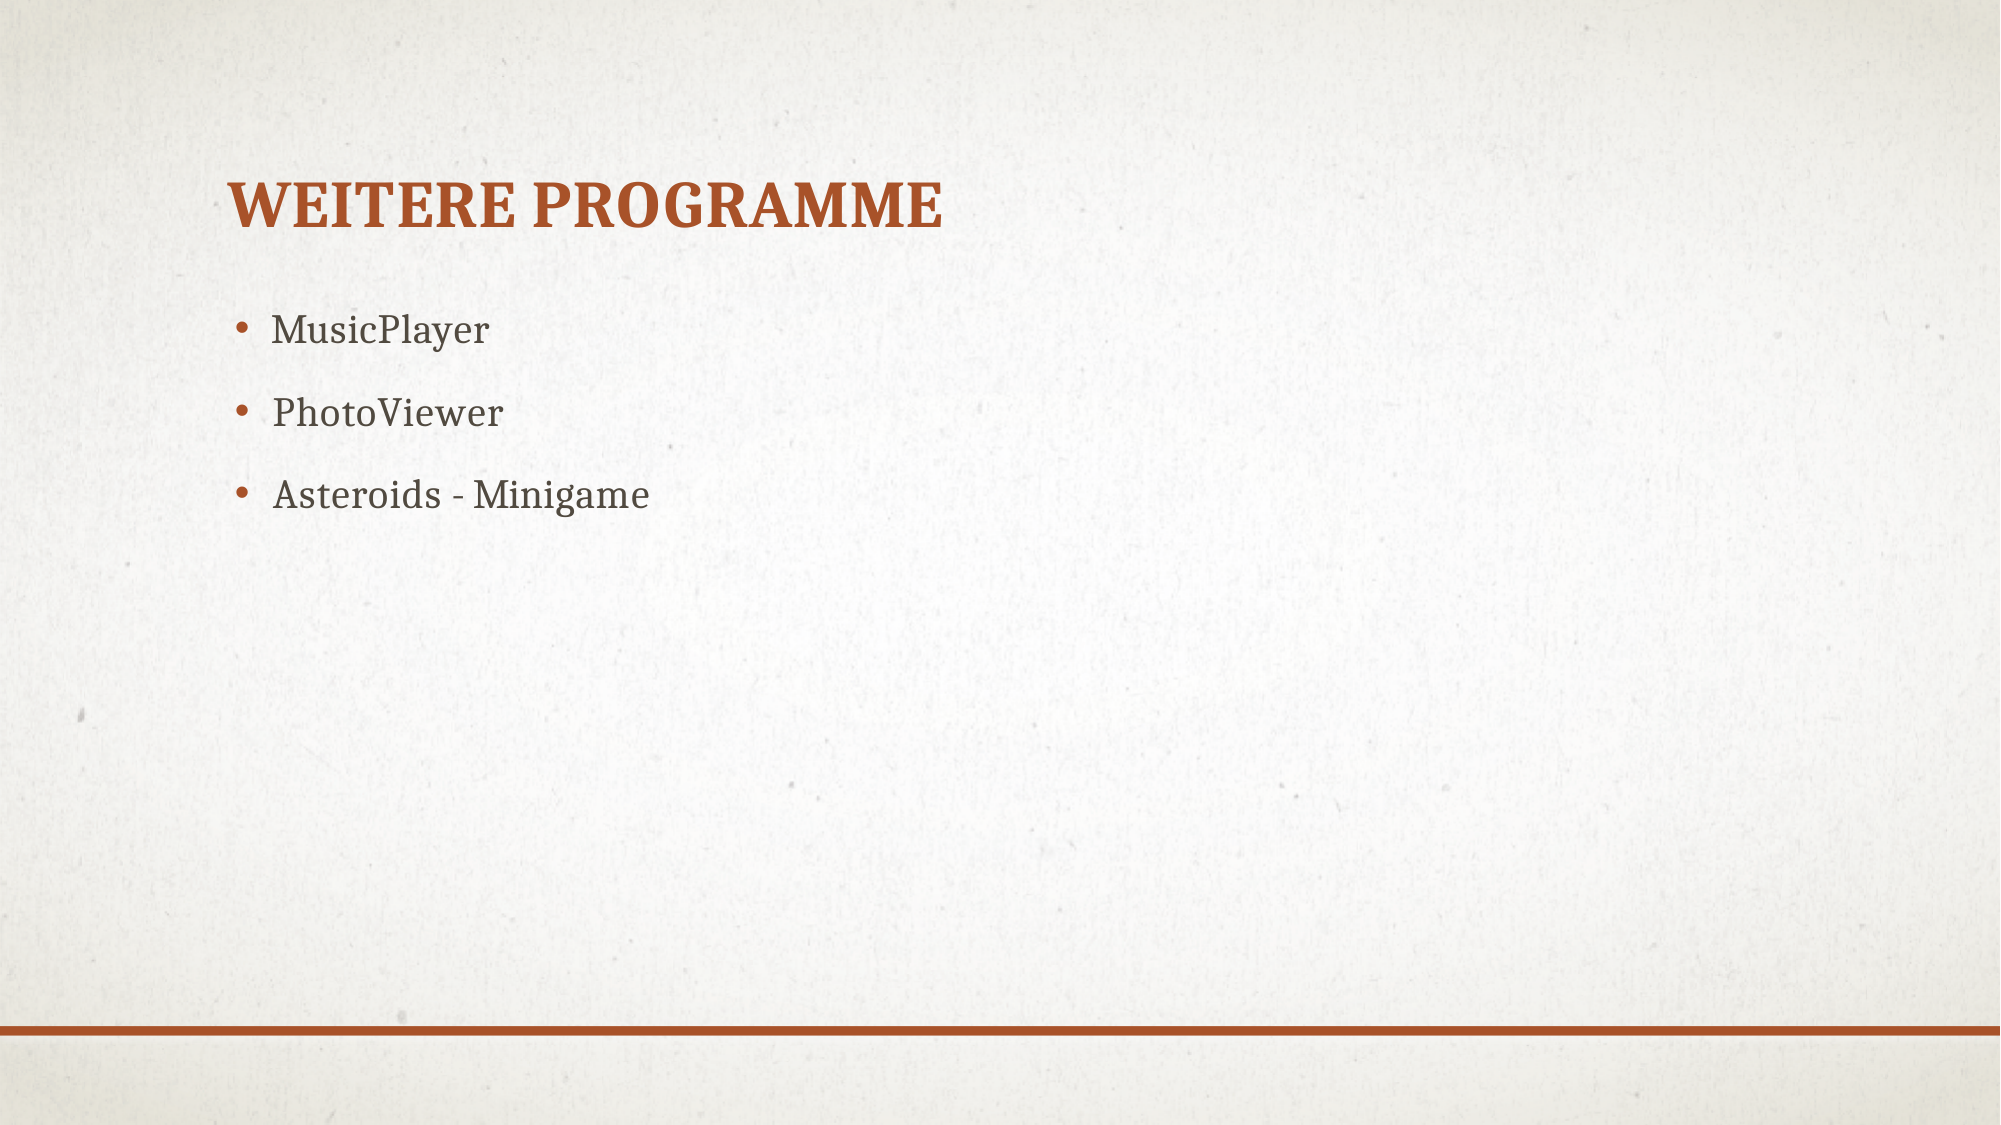

# Weitere programme
MusicPlayer
PhotoViewer
Asteroids - Minigame